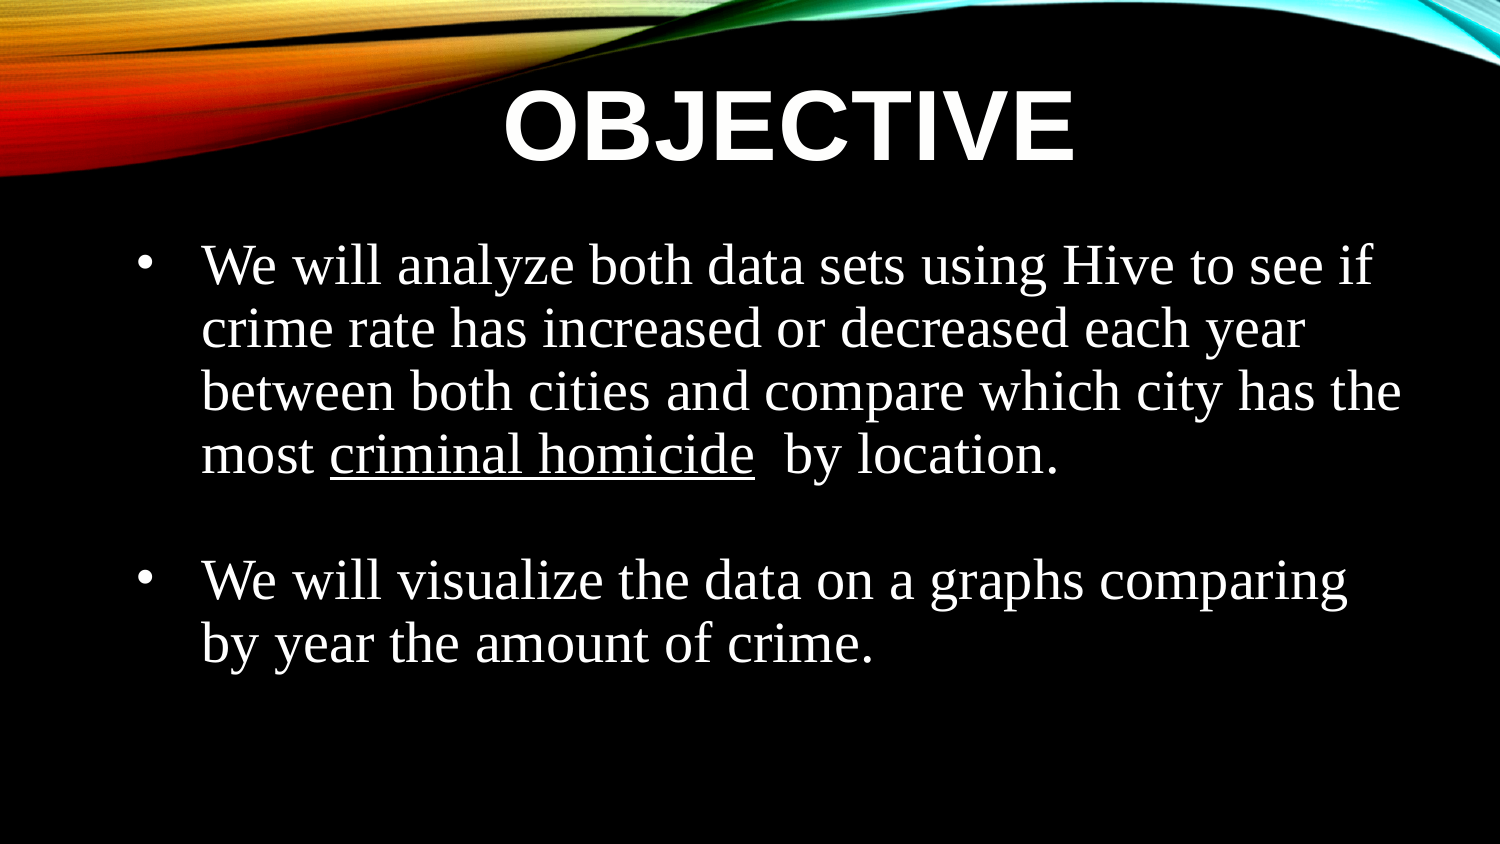

# OBJECTIVE
We will analyze both data sets using Hive to see if crime rate has increased or decreased each year between both cities and compare which city has the most criminal homicide  by location.

We will visualize the data on a graphs comparing by year the amount of crime.